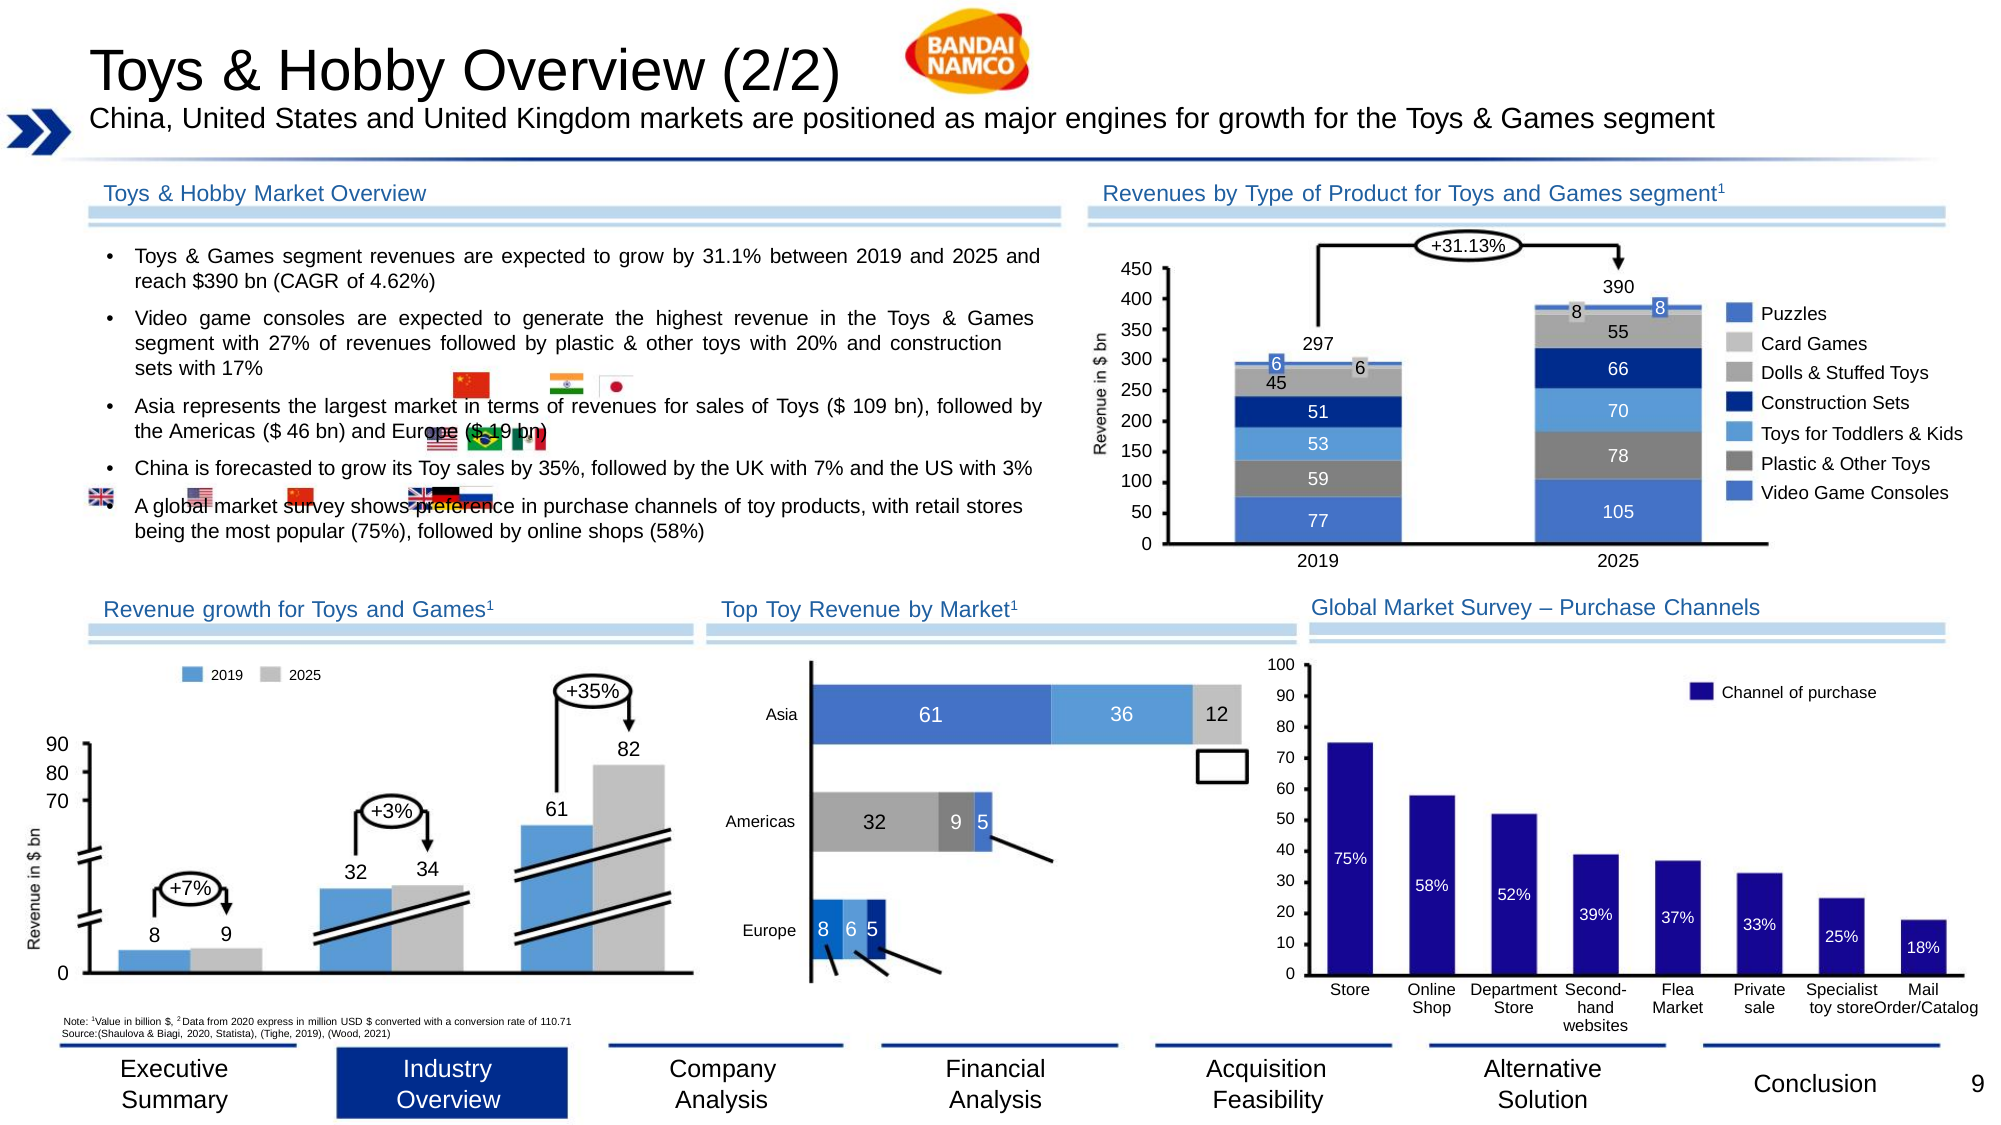

Toys & Hobby Overview (2/2)
China, United States and United Kingdom markets are positioned as major engines for growth for the Toys & Games segment
Toys & Hobby Market Overview
Revenues by Type of Product for Toys and Games segment1
+31.13%
•
•
Toys & Games segment revenues are expected to grow by 31.1% between 2019 and 2025 and
reach $390 bn (CAGR of 4.62%)
450
390
400
350
300
250
200
150
100
50
8
8
Puzzles
Video game consoles are expected to generate the highest revenue in the Toys & Games
segment with 27% of revenues followed by plastic & other toys with 20% and construction
sets with 17%
55
66
Card Games
297
6
45
6
Dolls & Stuffed Toys
Construction Sets
Toys for Toddlers & Kids
Plastic & Other Toys
Video Game Consoles
•
Asia represents the largest market in terms of revenues for sales of Toys ($ 109 bn), followed by
the Americas ($ 46 bn) and Europe ($ 19 bn)
70
78
51
53
59
•
•
China is forecasted to grow its Toy sales by 35%, followed by the UK with 7% and the US with 3%
A global market survey shows preference in purchase channels of toy products, with retail stores
being the most popular (75%), followed by online shops (58%)
105
77
0
2025
2019
Global Market Survey – Purchase Channels
Revenue growth for Toys and Games1
Top Toy Revenue by Market1
100
90
80
70
60
50
40
30
20
10
0
2019
2025
+35%
82
Channel of purchase
61
36
12
Asia
90
80
70
61
+3%
32
9 5
Americas
75%
34
32
58%
+7%
52%
39%
37%
33%
Europe 8 6 5
9
8
25%
18%
Mail
0
Online Department Second-
Shop
Store
Flea
Market
Private Specialist
sale
hand
websites
Store
toy storeOrder/Catalog
Note: 1Value in billion $, 2 Data from 2020 express in million USD $ converted with a conversion rate of 110.71
Source:(Shaulova & Biagi, 2020, Statista), (Tighe, 2019), (Wood, 2021)
Executive
Summary
Industry
Overview
Company
Analysis
Financial
Analysis
Acquisition
Feasibility
Alternative
Solution
Conclusion
9